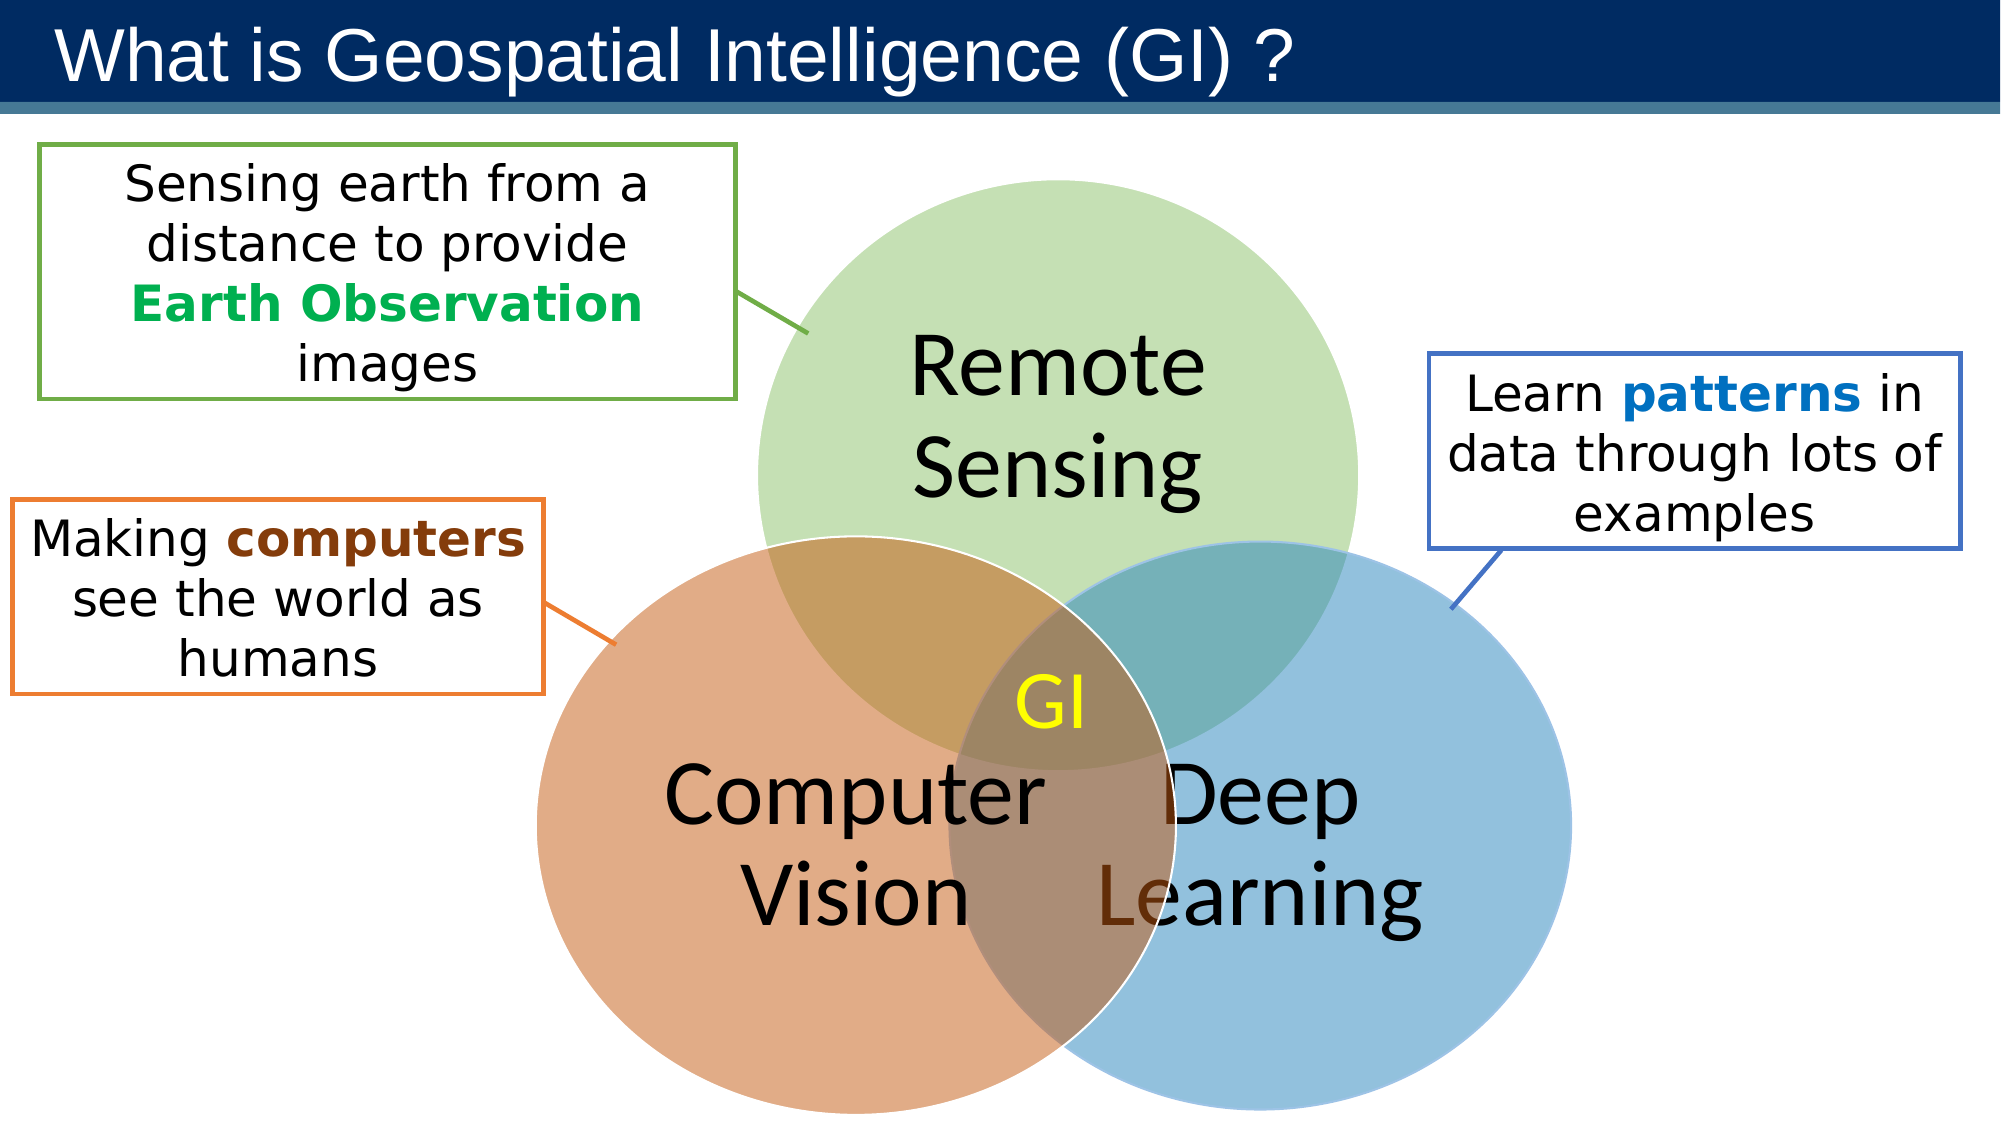

# What is Geospatial Intelligence (GI) ?
Sensing earth from a distance to provide
Earth Observation images
Remote Sensing
Deep Learning
Computer Vision
Learn patterns in data through lots of examples
Making computers see the world as humans
GI